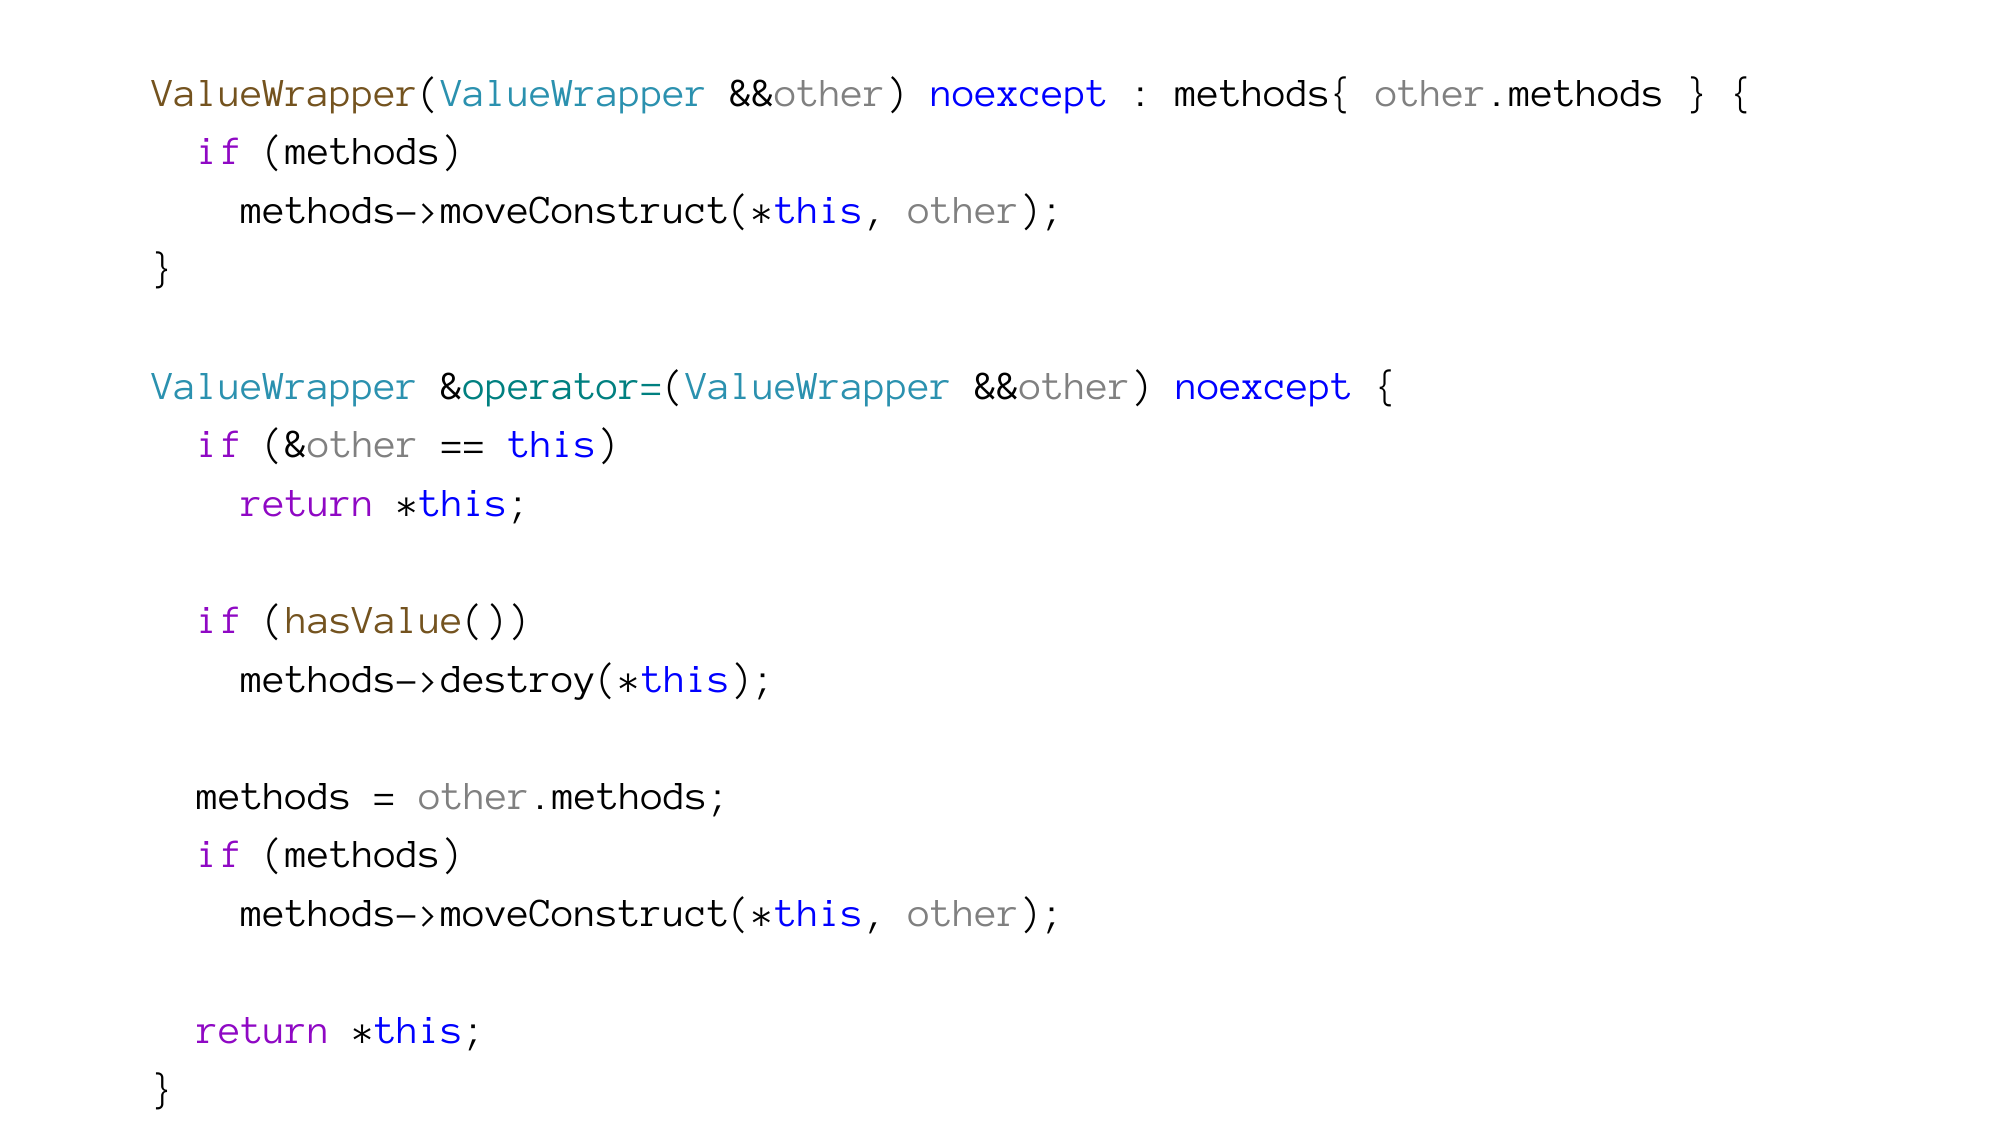

ValueWrapper(ValueWrapper &&other) noexcept : methods{ other.methods } {
  if (methods)
    methods->moveConstruct(*this, other);
}

ValueWrapper &operator=(ValueWrapper &&other) noexcept {
  if (&other == this)
    return *this;

  if (hasValue())
    methods->destroy(*this);

  methods = other.methods;
  if (methods)
    methods->moveConstruct(*this, other);

  return *this;
}